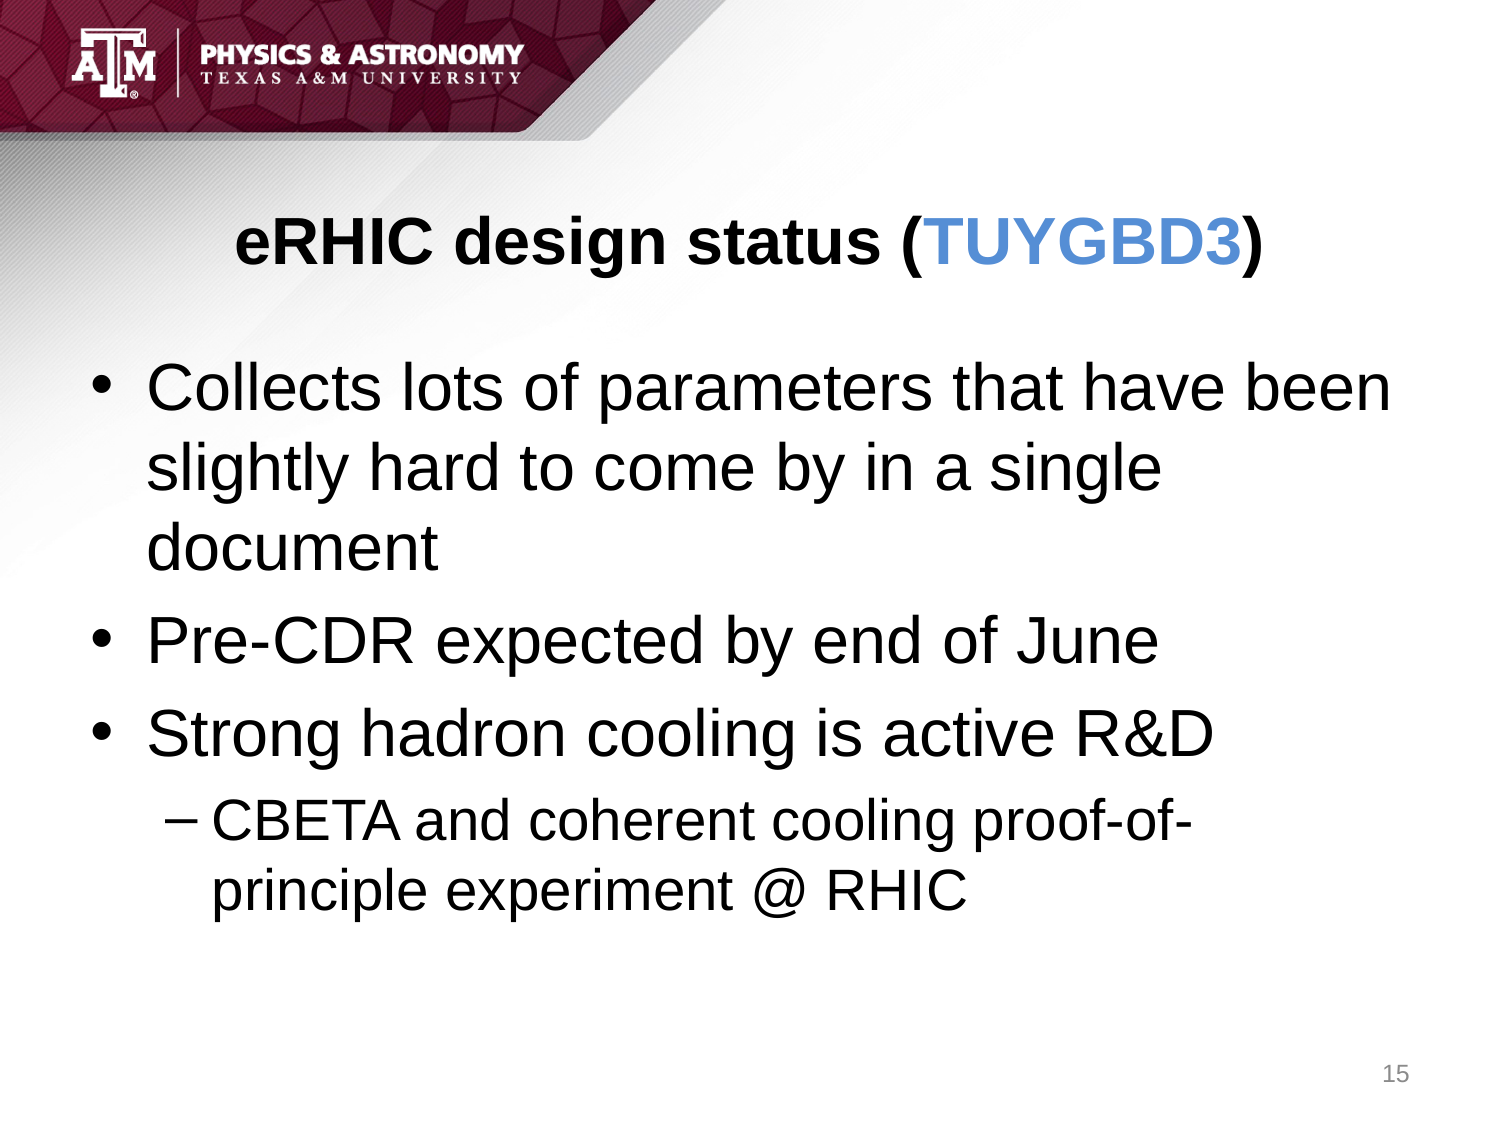

# eRHIC design status (TUYGBD3)
Collects lots of parameters that have been slightly hard to come by in a single document
Pre-CDR expected by end of June
Strong hadron cooling is active R&D
CBETA and coherent cooling proof-of-principle experiment @ RHIC
15